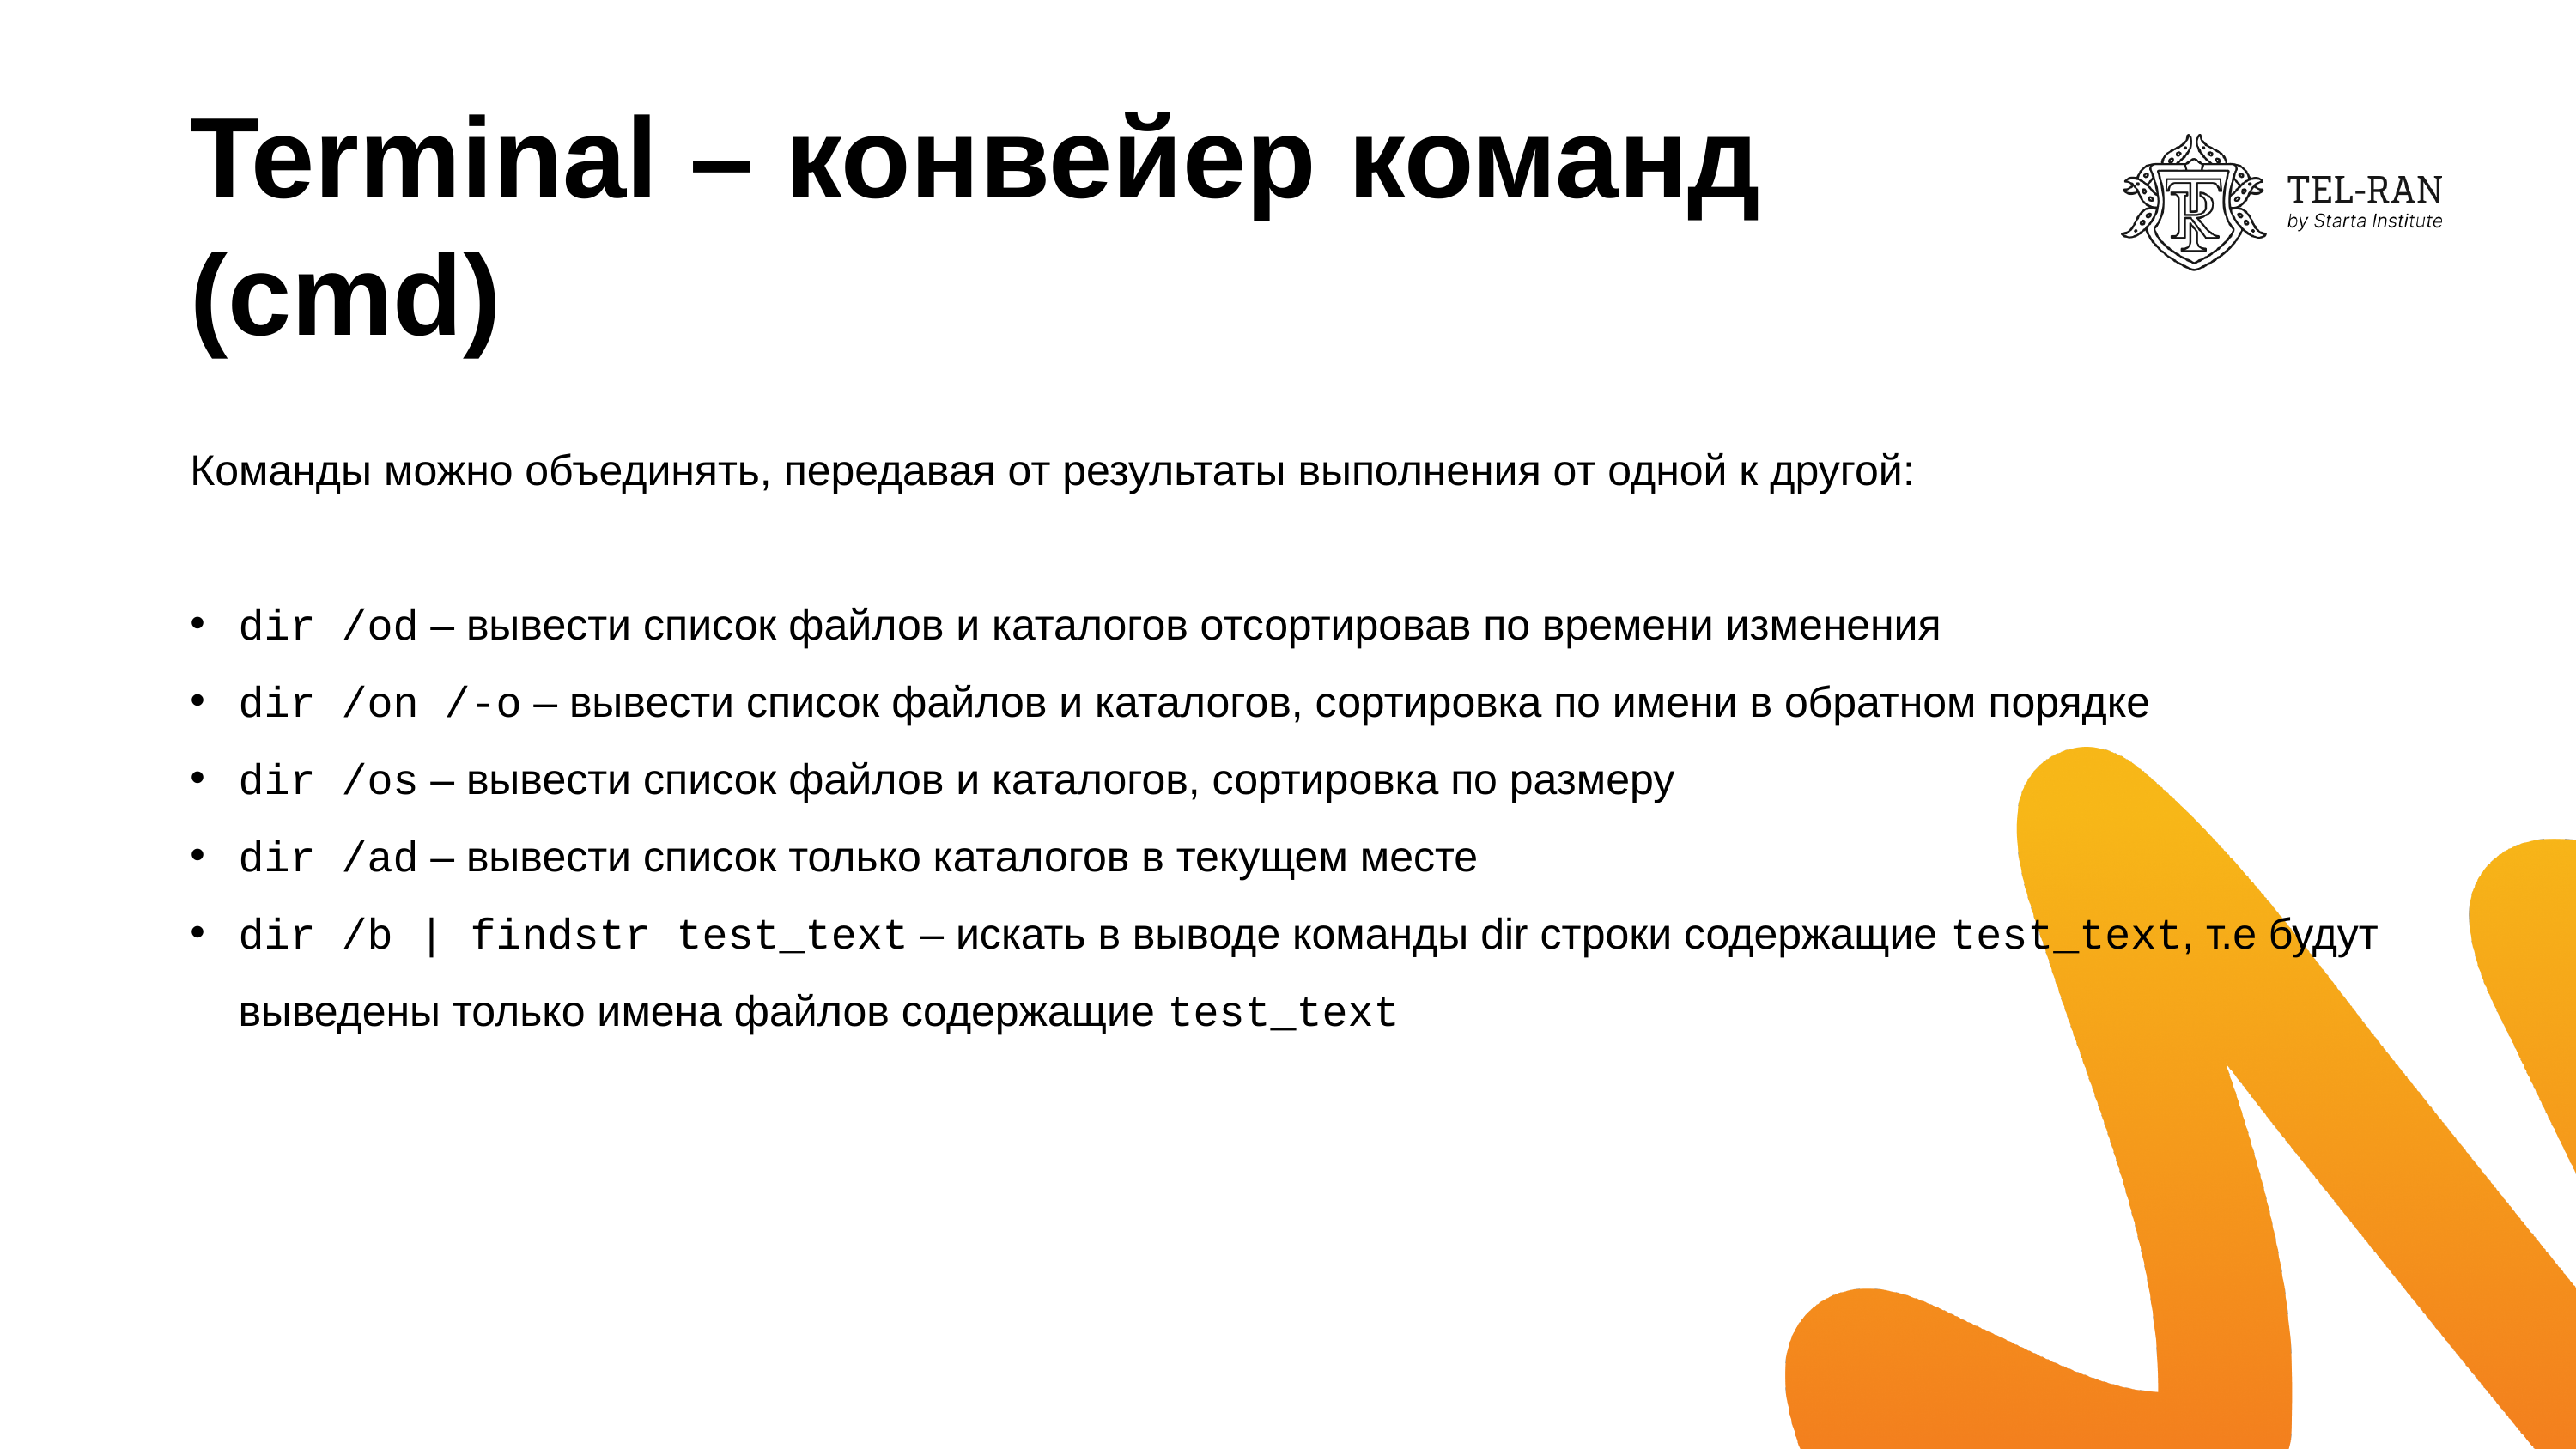

# Terminal – конвейер команд (cmd)
Команды можно объединять, передавая от результаты выполнения от одной к другой:

dir /od – вывести список файлов и каталогов отсортировав по времени изменения
dir /on /-o – вывести список файлов и каталогов, сортировка по имени в обратном порядке
dir /os – вывести список файлов и каталогов, сортировка по размеру
dir /ad – вывести список только каталогов в текущем месте
dir /b | findstr test_text – искать в выводе команды dir строки содержащие test_text, т.е будут выведены только имена файлов содержащие test_text